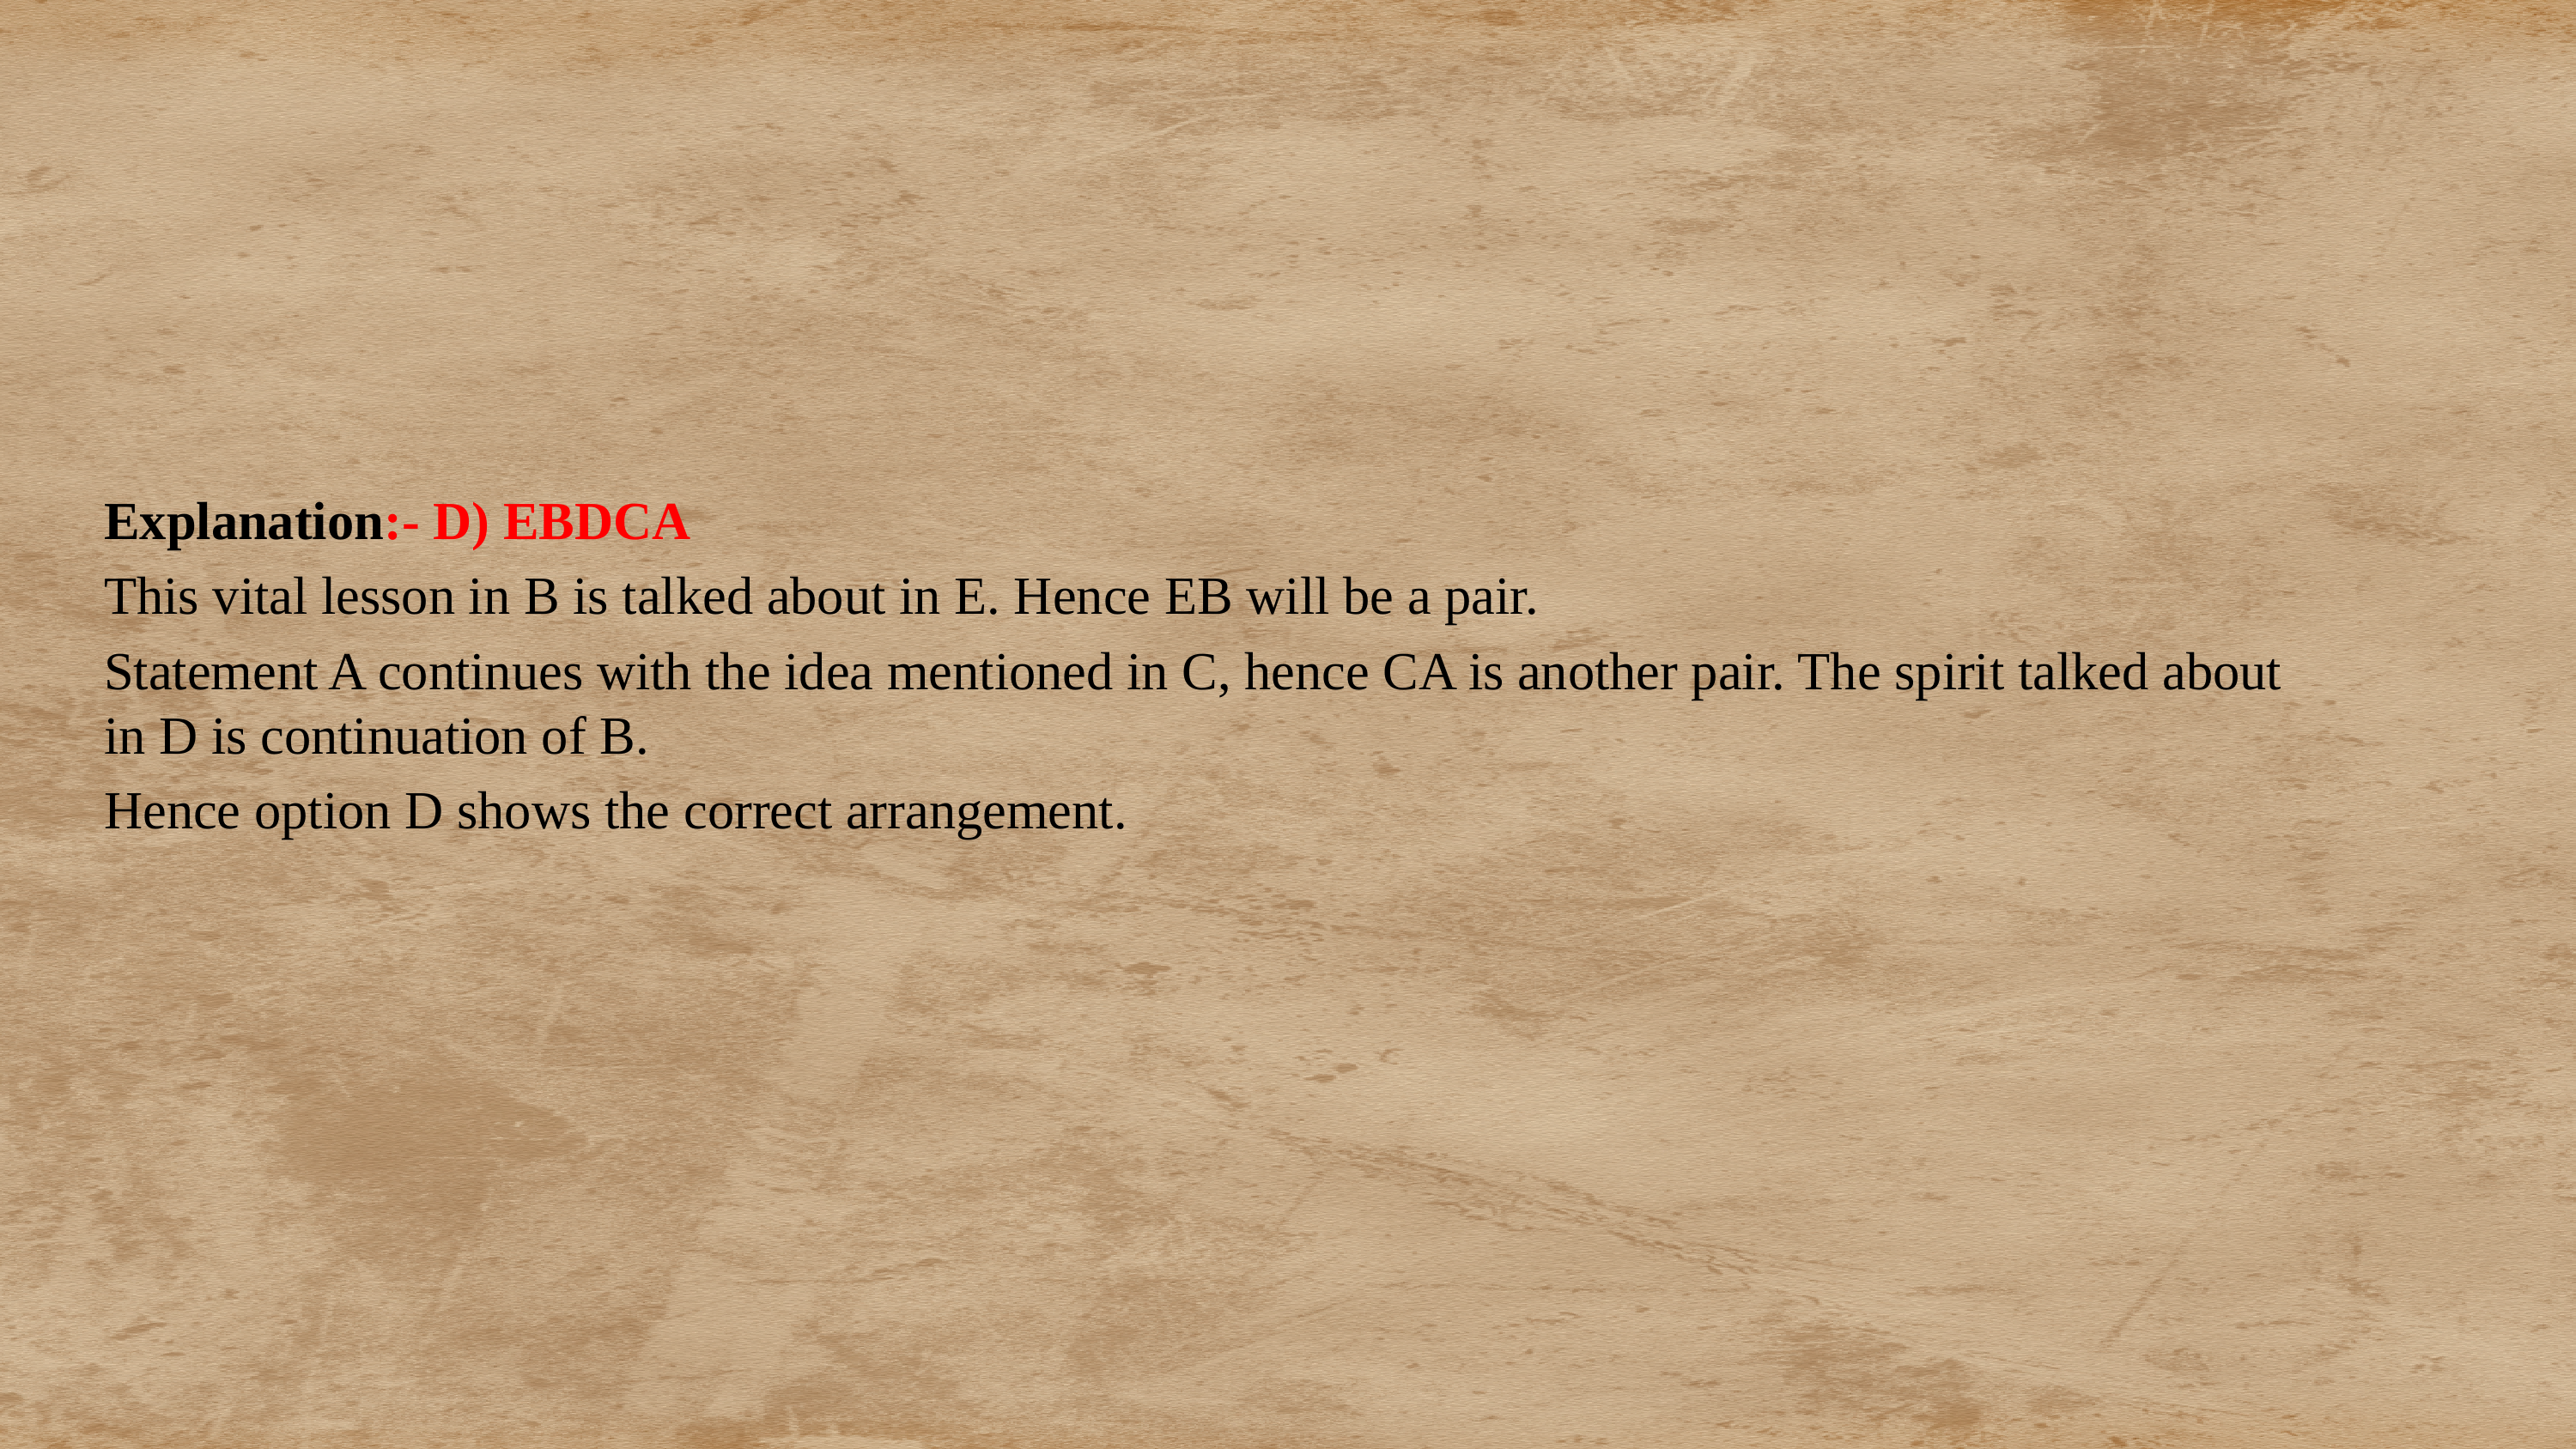

Explanation:- D) EBDCA
This vital lesson in B is talked about in E. Hence EB will be a pair.
Statement A continues with the idea mentioned in C, hence CA is another pair. The spirit talked about in D is continuation of B.
Hence option D shows the correct arrangement.